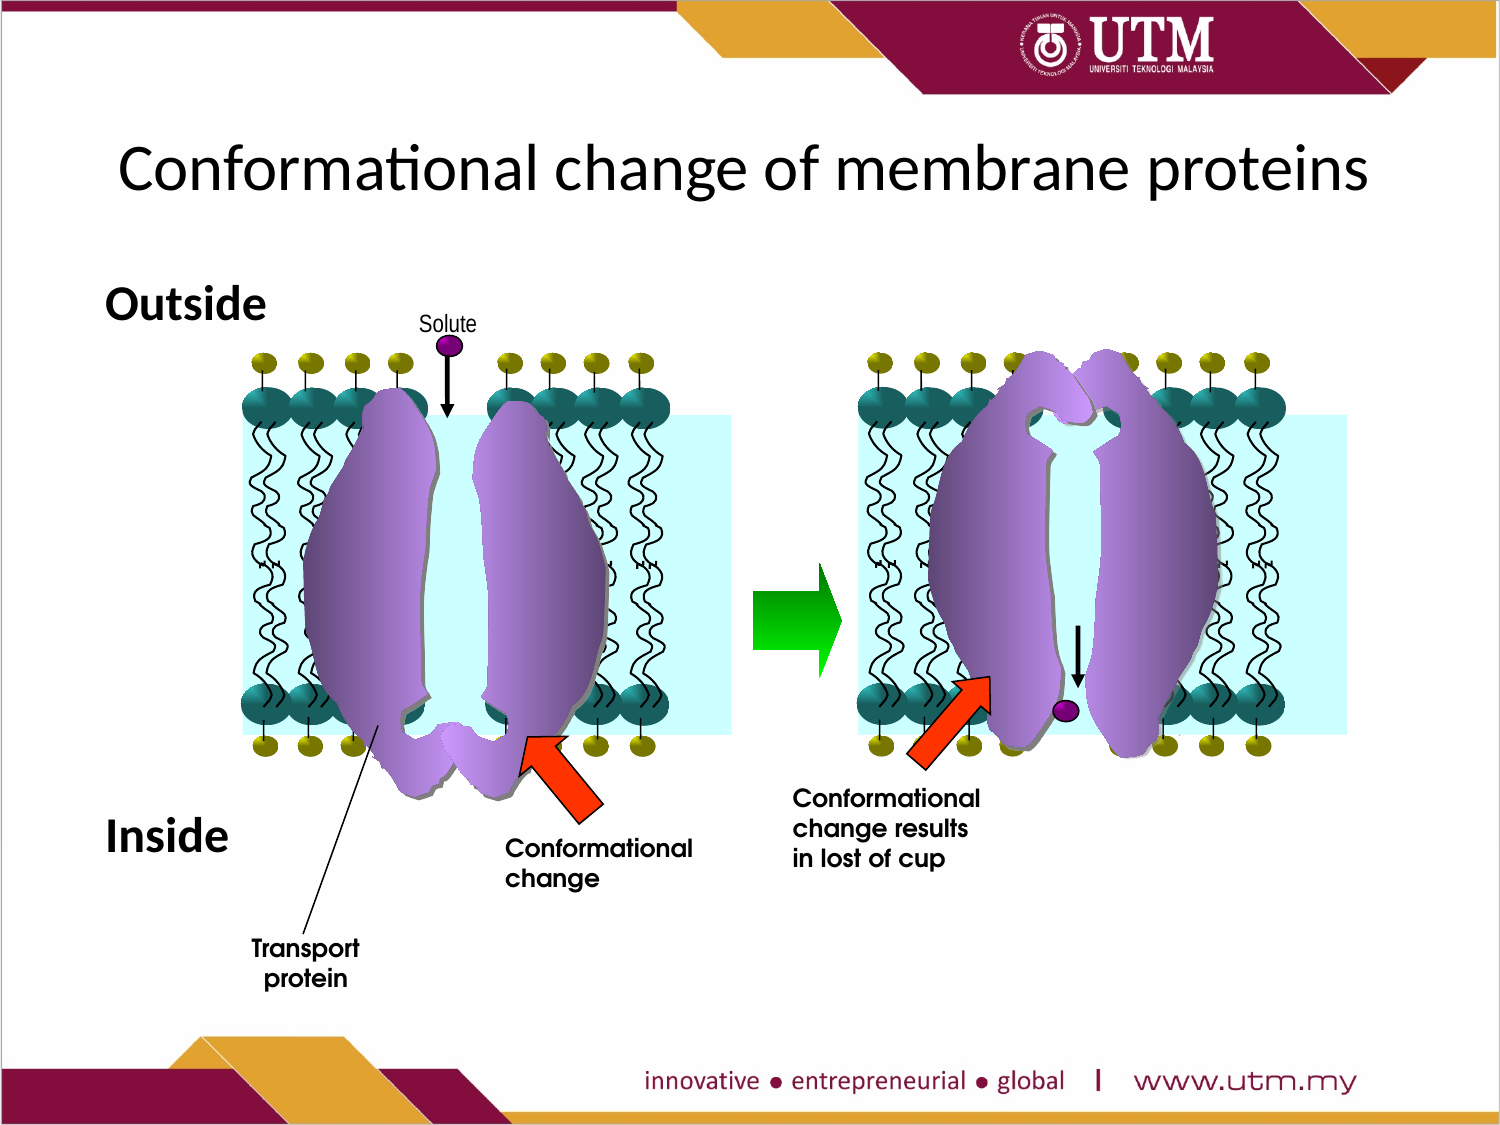

# Conformational change of membrane proteins
Outside
Solute

Conformational change results in lost of cup
Inside
Conformational change
Transport protein